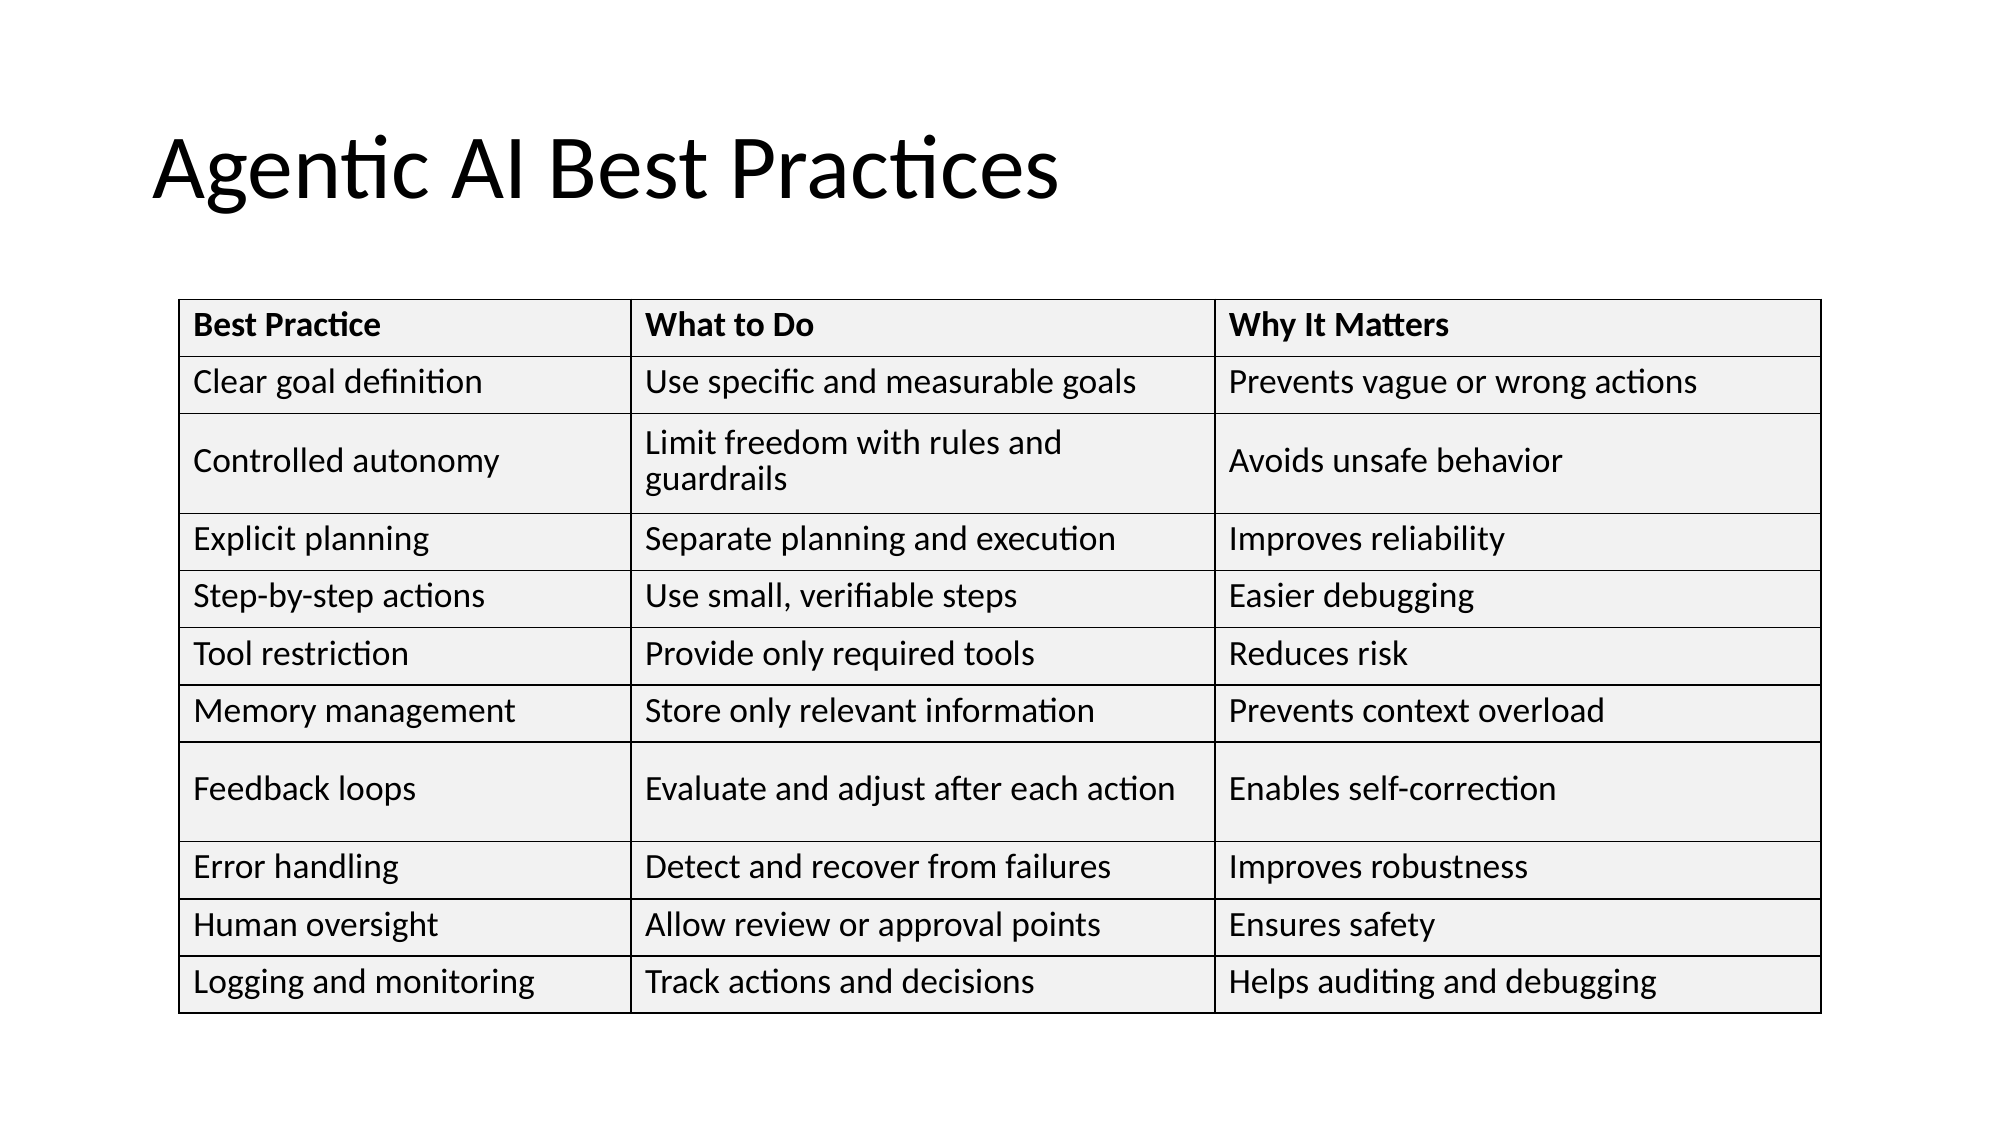

# Agentic AI Best Practices
| Best Practice | What to Do | Why It Matters |
| --- | --- | --- |
| Clear goal definition | Use specific and measurable goals | Prevents vague or wrong actions |
| Controlled autonomy | Limit freedom with rules and guardrails | Avoids unsafe behavior |
| Explicit planning | Separate planning and execution | Improves reliability |
| Step-by-step actions | Use small, verifiable steps | Easier debugging |
| Tool restriction | Provide only required tools | Reduces risk |
| Memory management | Store only relevant information | Prevents context overload |
| Feedback loops | Evaluate and adjust after each action | Enables self-correction |
| Error handling | Detect and recover from failures | Improves robustness |
| Human oversight | Allow review or approval points | Ensures safety |
| Logging and monitoring | Track actions and decisions | Helps auditing and debugging |